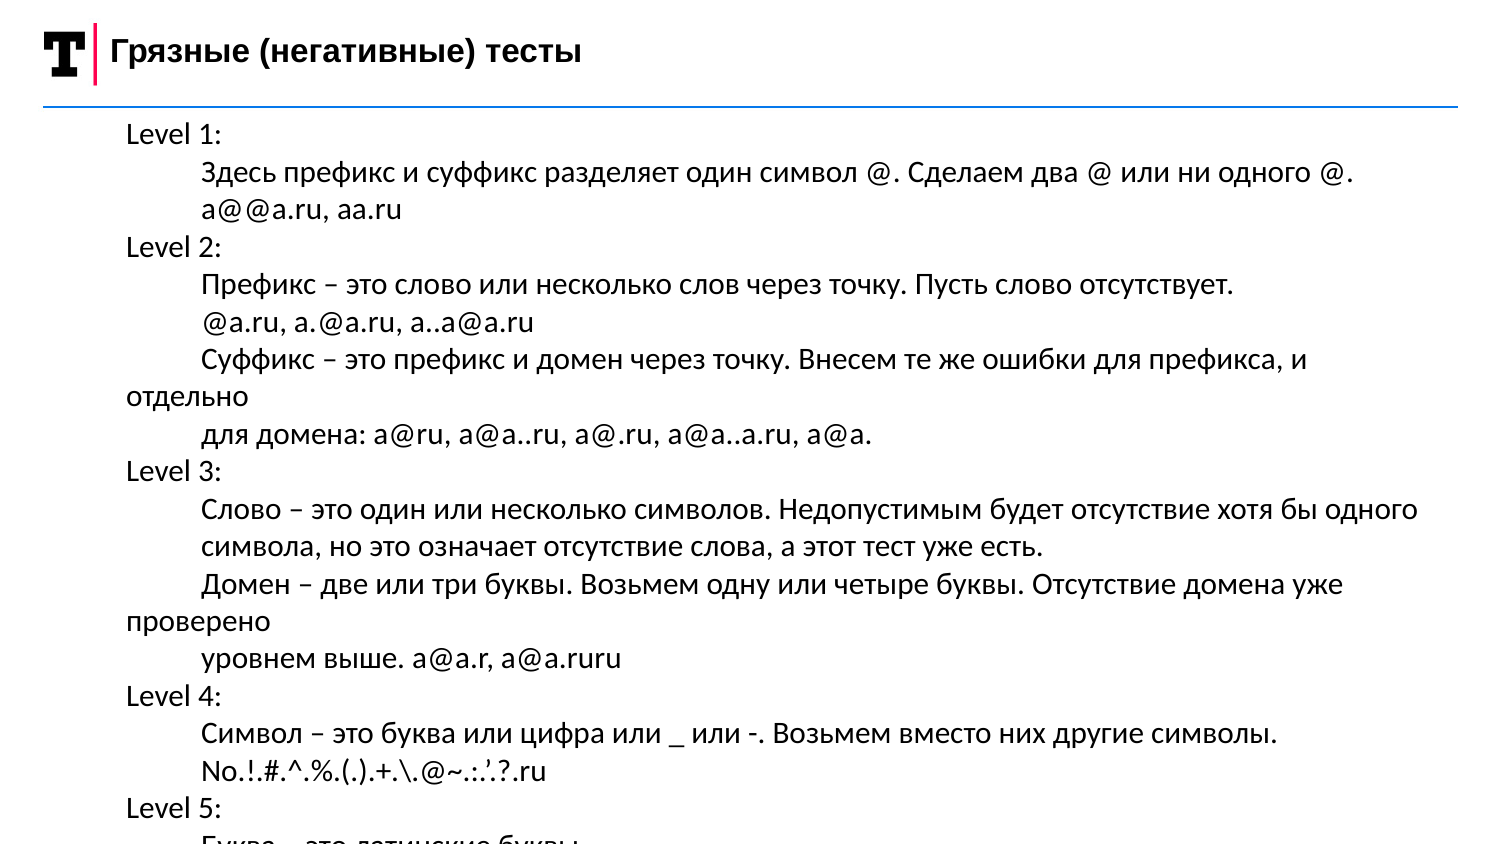

Грязные (негативные) тесты
Level 1:
Здесь префикс и суффикс разделяет один символ @. Сделаем два @ или ни одного @.
a@@a.ru, aa.ru
Level 2:
Префикс – это слово или несколько слов через точку. Пусть слово отсутствует.
@a.ru, a.@a.ru, a..a@a.ru
Cуффикс – это префикс и домен через точку. Внесем те же ошибки для префикса, и отдельно
для домена: a@ru, a@a..ru, a@.ru, a@a..a.ru, a@a.
Level 3:
Слово – это один или несколько символов. Недопустимым будет отсутствие хотя бы одного
символа, но это означает отсутствие слова, а этот тест уже есть.
Домен – две или три буквы. Возьмем одну или четыре буквы. Отсутствие домена уже проверено
уровнем выше. a@a.r, a@a.ruru
Level 4:
Символ – это буква или цифра или _ или -. Возьмем вместо них другие символы.
No.!.#.^.%.(.).+.\.@~.:.’.?.ru
Level 5:
Буква – это латинские буквы
А.Б.В.Г.Д@е.ё.ж.з.й.ru, b@b.бв
42